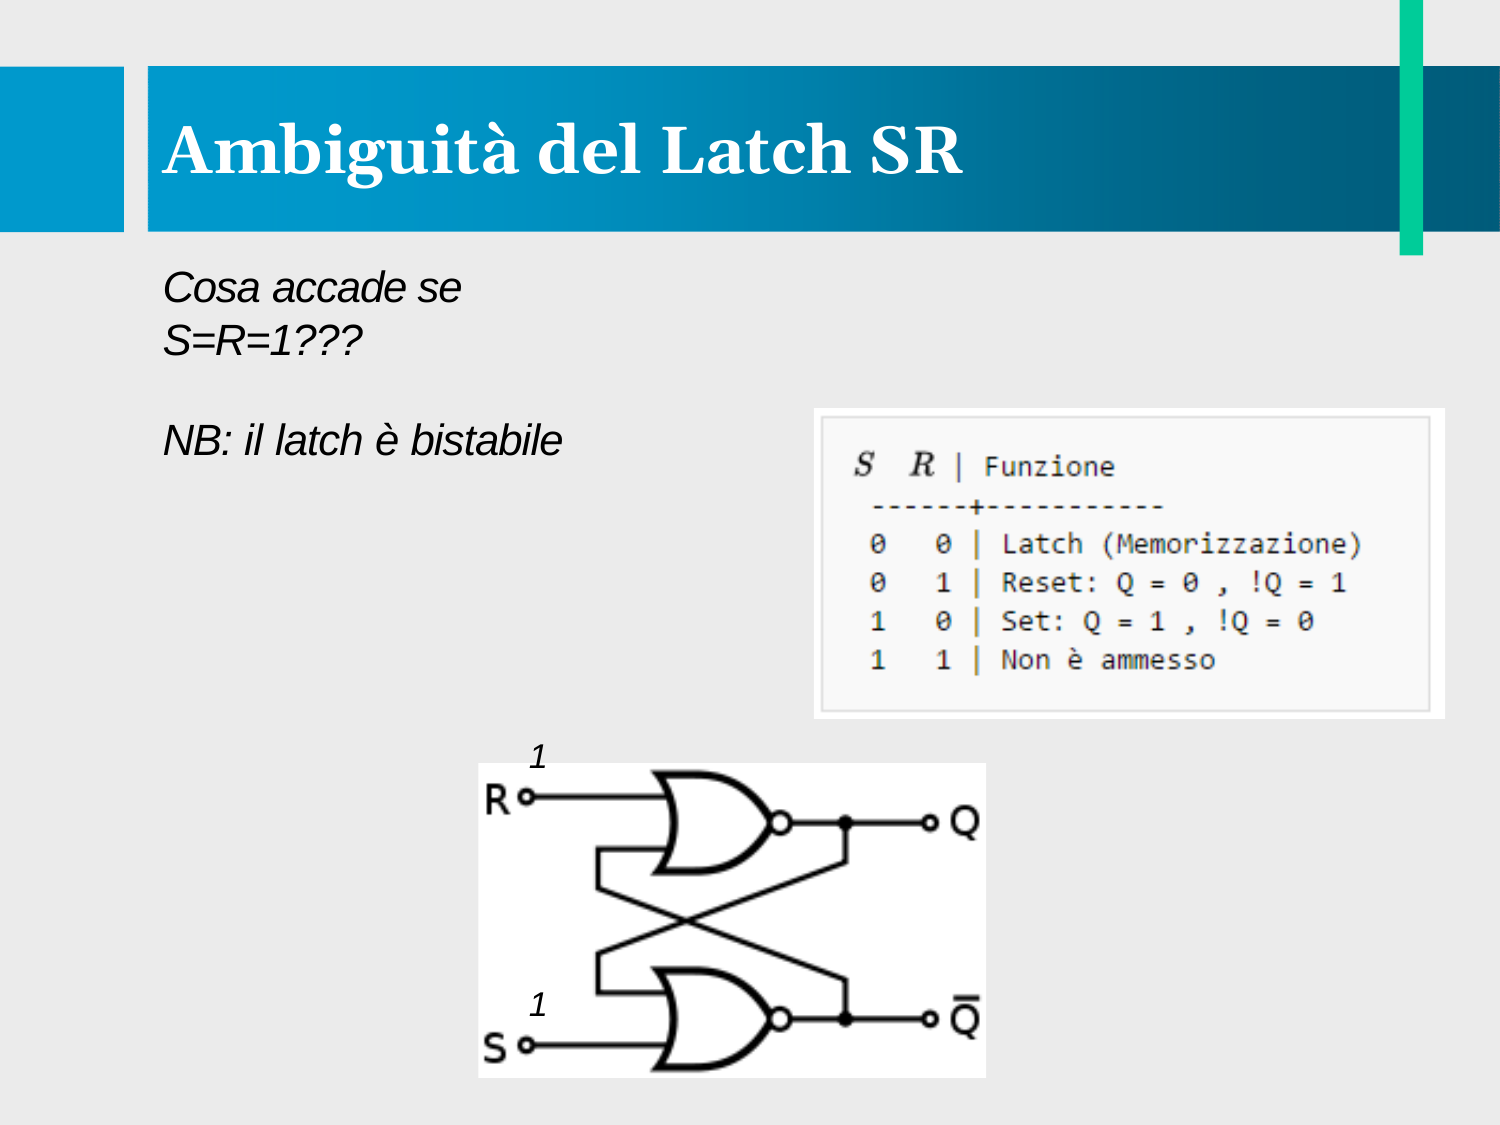

# Ambiguità del Latch SR

Cosa accade se S=R=1???
NB: il latch è bistabile

1

1
19